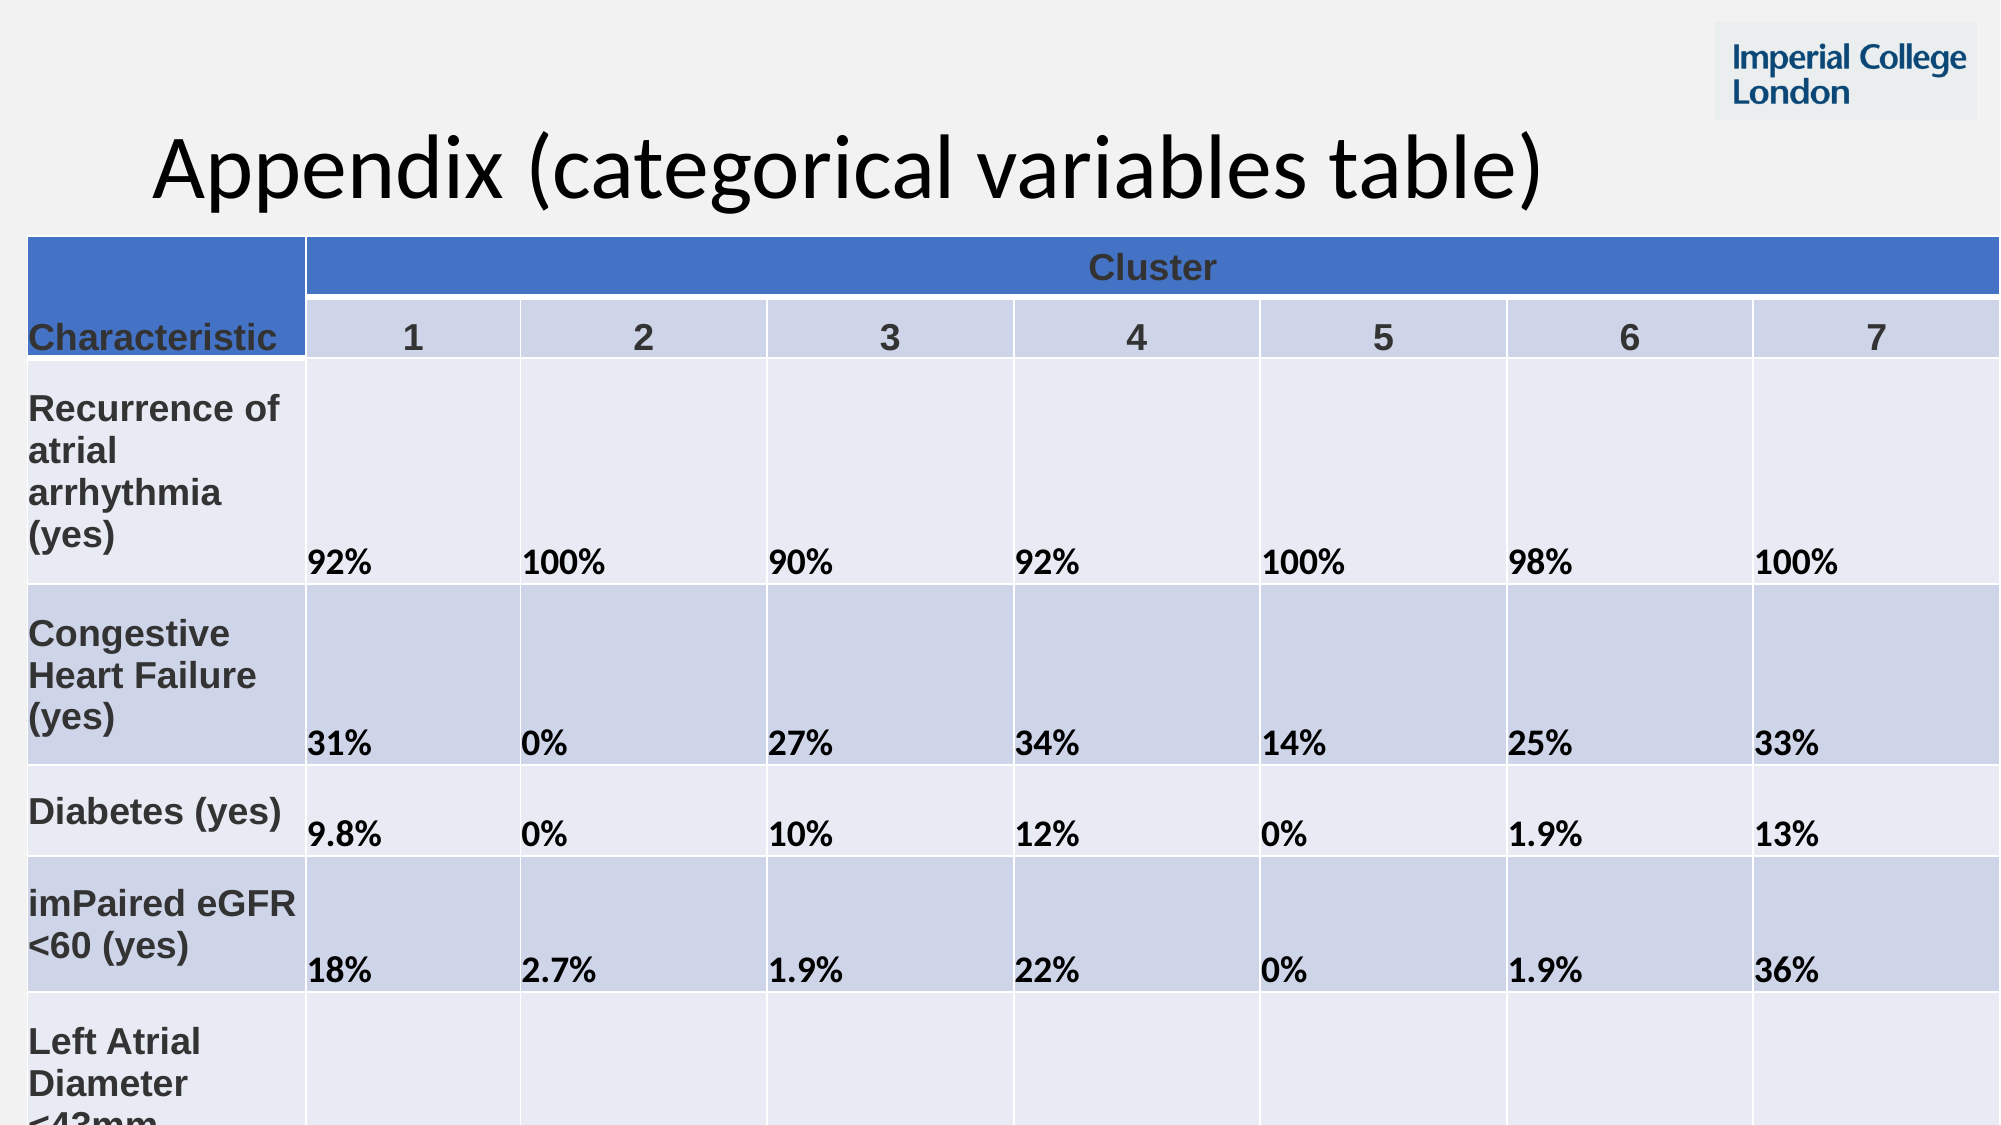

# Appendix (categorical variables table)
| Characteristic | Cluster |  |  |  |  |  |  |
| --- | --- | --- | --- | --- | --- | --- | --- |
|  | 1 | 2 | 3 | 4 | 5 | 6 | 7 |
| Recurrence of atrial arrhythmia (yes) | 92% | 100% | 90% | 92% | 100% | 98% | 100% |
| Congestive Heart Failure (yes) | 31% | 0% | 27% | 34% | 14% | 25% | 33% |
| Diabetes (yes) | 9.8% | 0% | 10% | 12% | 0% | 1.9% | 13% |
| imPaired eGFR <60 (yes) | 18% | 2.7% | 1.9% | 22% | 0% | 1.9% | 36% |
| Left Atrial Diameter <43mm | 27% | 51% | 1.9% | 28% | 71% | 23% | 27% |
| LVEF >50 | 16% | 0% | 5.0% | 17% | 0% | 0% | 18% |
| Coronary Artery Disease | 16% | 30% | 14% | 16% | 0% | 12% | 14% |
| Subjective LV function (Mild) | 9.3% | 0% | 10% | 12% | 14% | 25% | 17% |
| Subjective LV function (Moderate) | 13% | 0% | 5.4% | 18% | 0% | 0% | 0.8% |
| Subjective LV function (Normal) | 67% | 100% | 73% | 58% | 86% | 75% | 53% |
| Subjective LV function (Severe) | 10% | 0% | 12% | 12% | 0% | 0% | 29% |
| procedure |  |  |  |  |  |  |  |
| post | 44% | 30% | 44% | 48% | 0% | 36% | 37% |
| pre | 56% | 70% | 56% | 52% | 100% | 64% | 63% |
| LA Volume ml (normal) | 11% | 49% | 10% | 9.3% | 14% | 50% | 3.0% |
| LA Volume ml (mildly dilated) | 58% | 49% | 84% | 61% | 14% | 49% | 81% |
| LA Volume ml (moderately dilated) | 18% | 0% | 3.9% | 17% | 71% | 0% | 11% |
| LA Volume ml (severely dilated) | 12% | 2.7% | 1.9% | 12% | 0% | 1.9% | 5.1% |
32